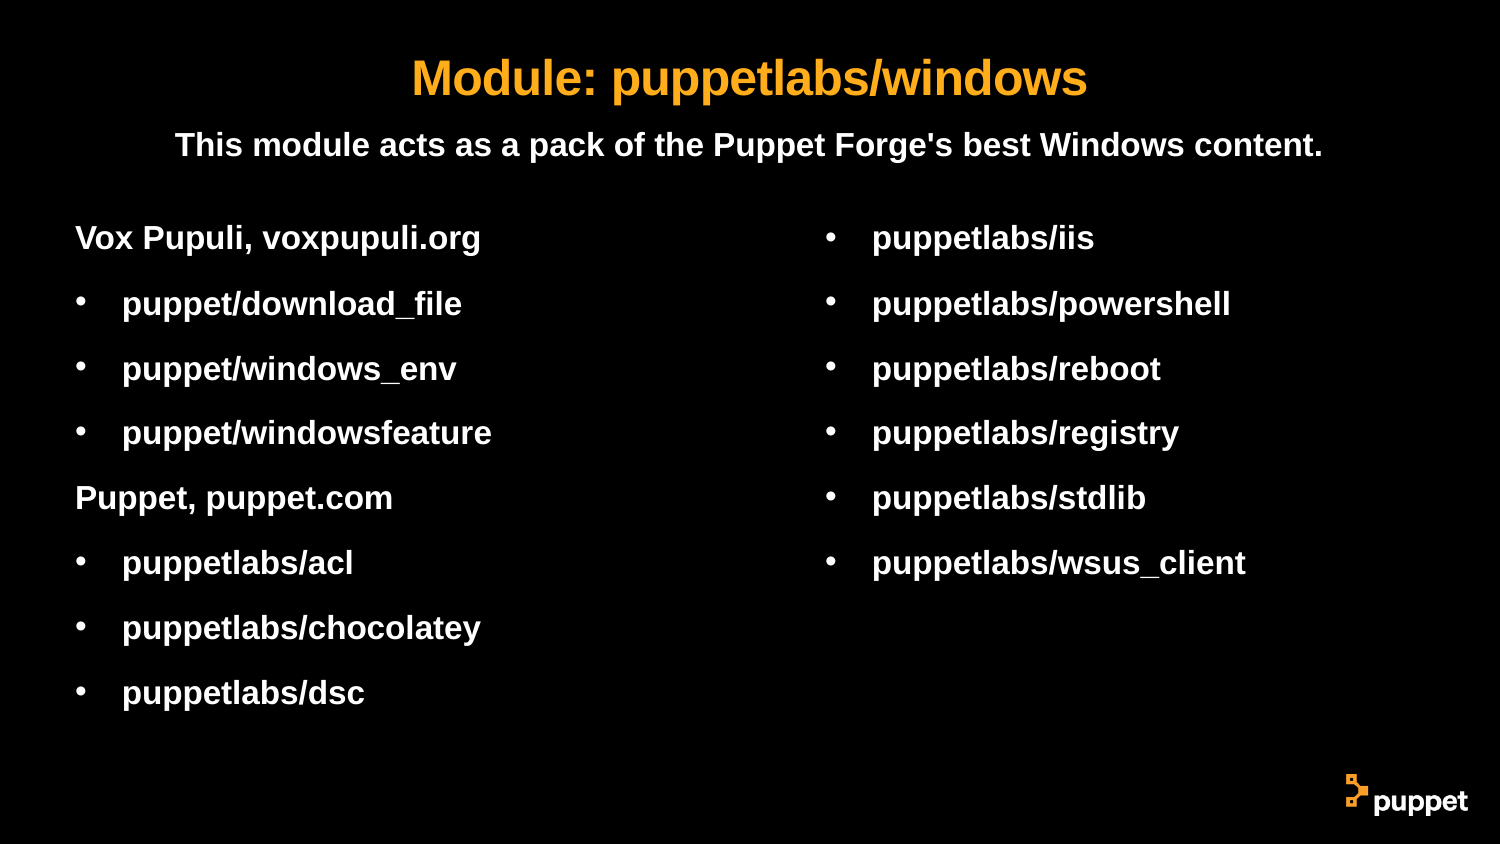

# Module: puppetlabs/windows
This module acts as a pack of the Puppet Forge's best Windows content.
Vox Pupuli, voxpupuli.org
puppet/download_file
puppet/windows_env
puppet/windowsfeature
Puppet, puppet.com
puppetlabs/acl
puppetlabs/chocolatey
puppetlabs/dsc

puppetlabs/iis
puppetlabs/powershell
puppetlabs/reboot
puppetlabs/registry
puppetlabs/stdlib
puppetlabs/wsus_client